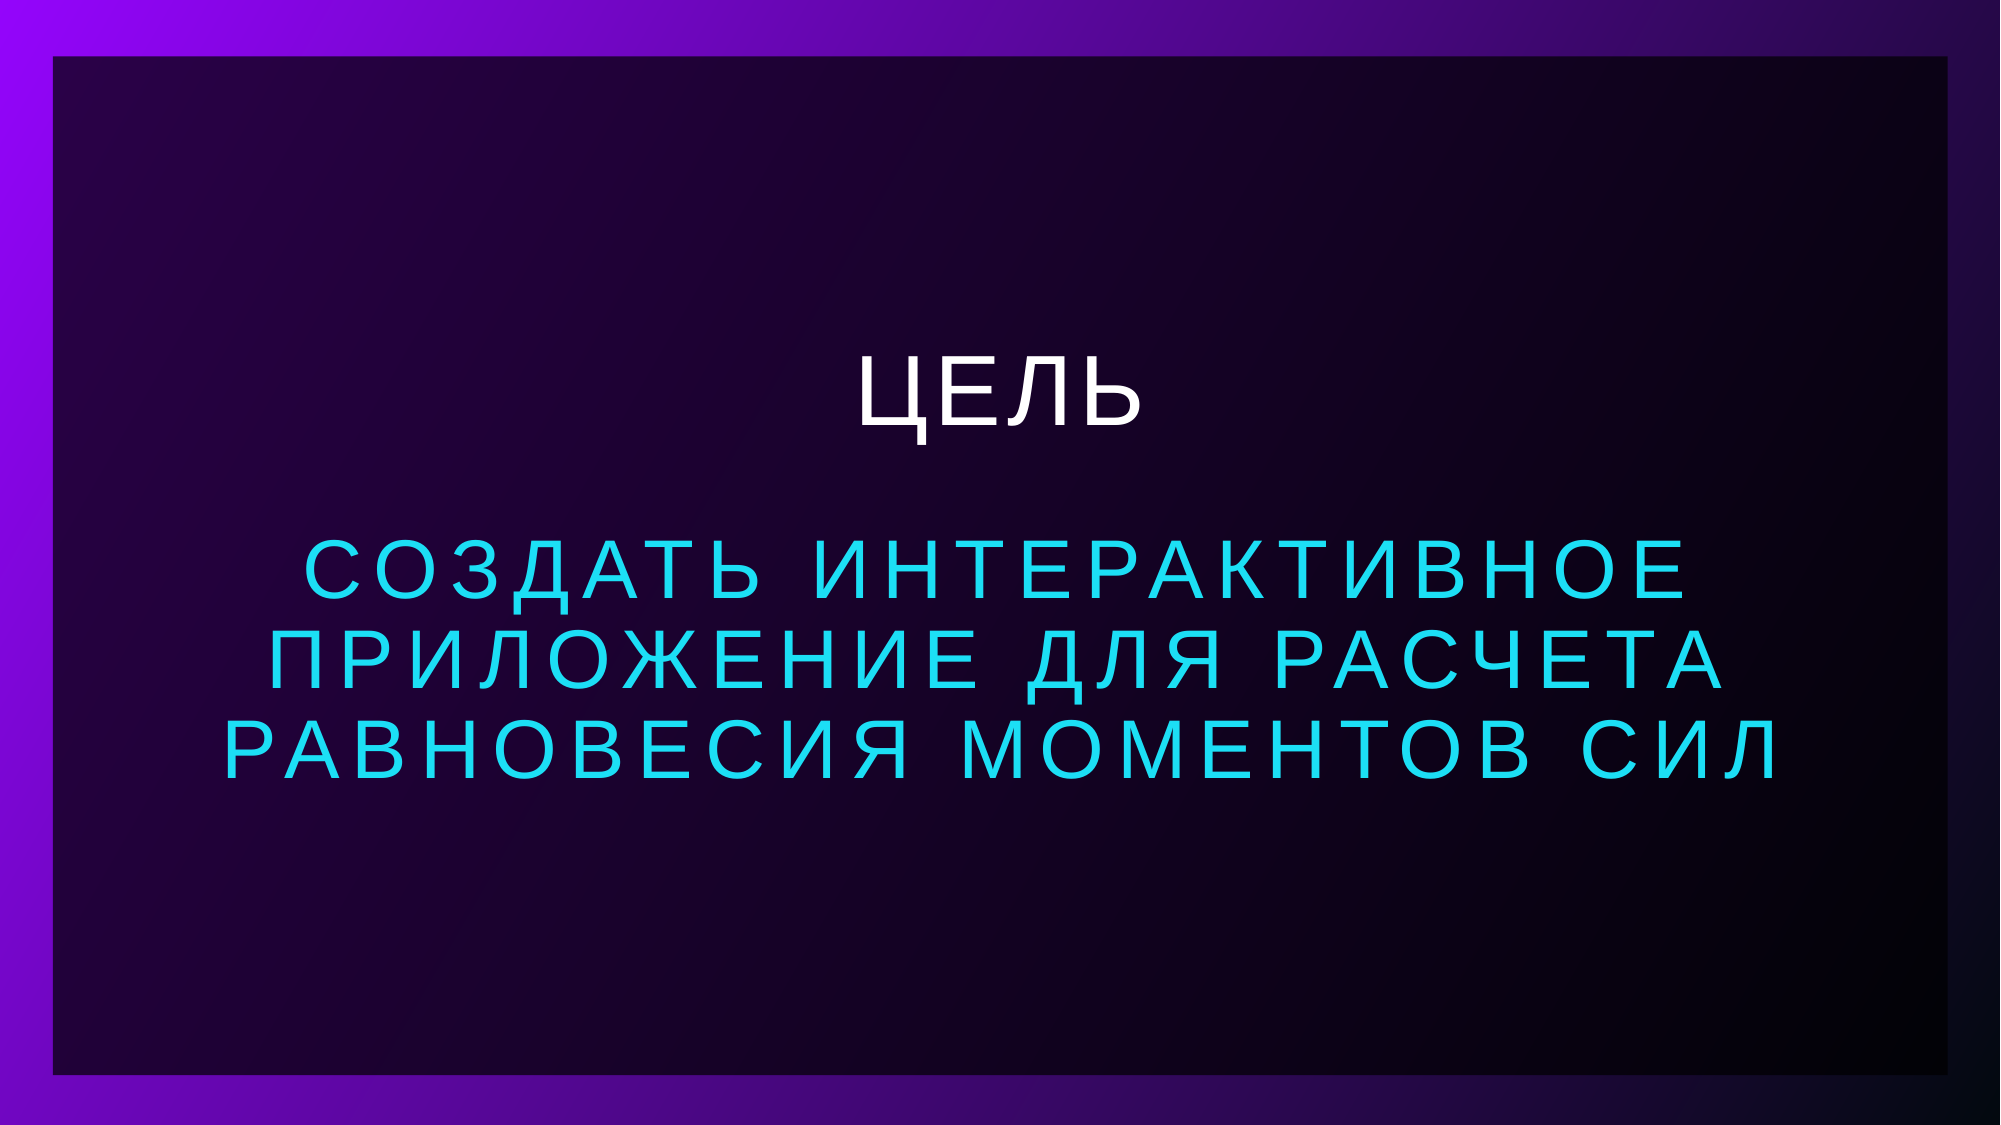

# Цель
создать интерактивное приложение для расчета Равновесия моментов сил